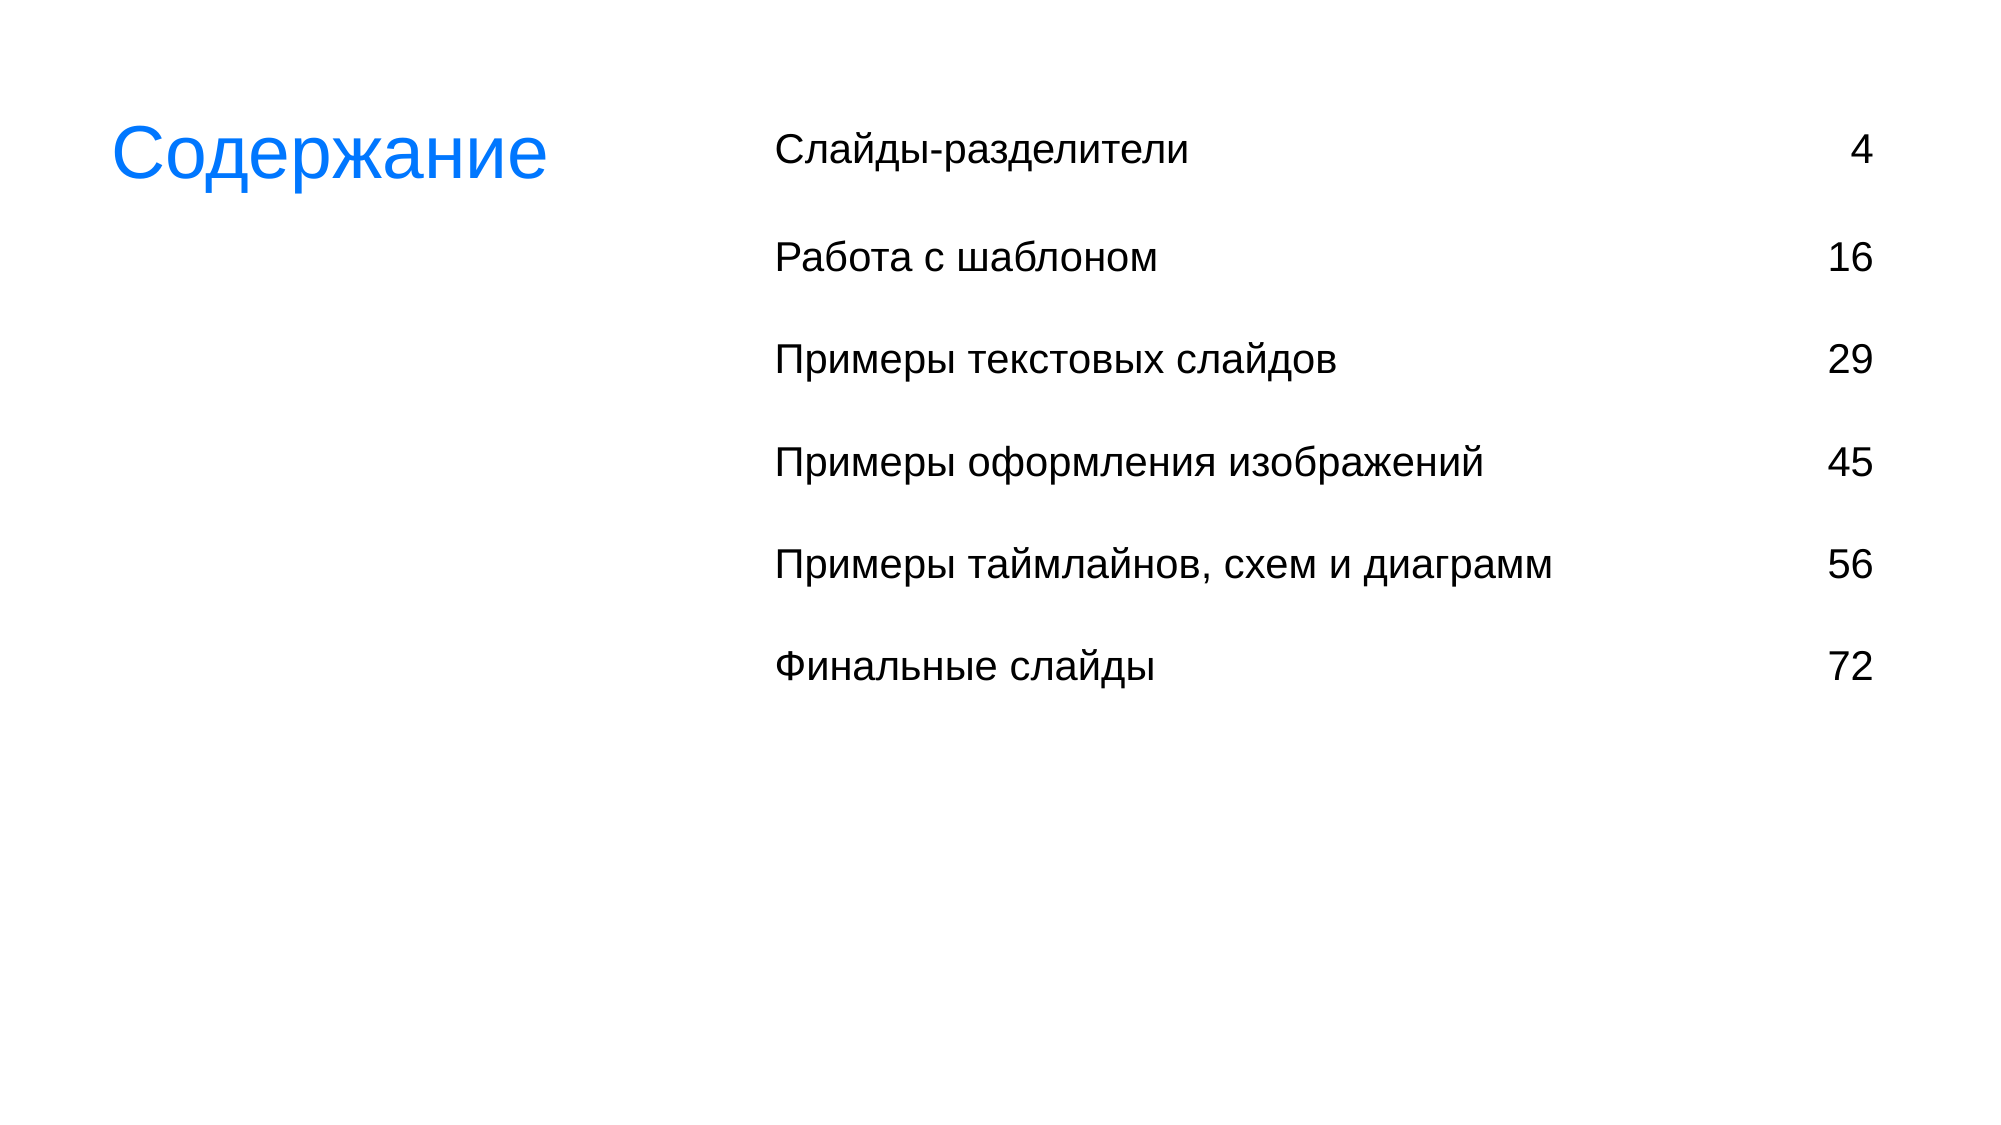

# Содержание
| Слайды-разделители | 4 |
| --- | --- |
| Работа с шаблоном | 16 |
| Примеры текстовых слайдов | 29 |
| Примеры оформления изображений | 45 |
| Примеры таймлайнов, схем и диаграмм | 56 |
| Финальные слайды | 72 |